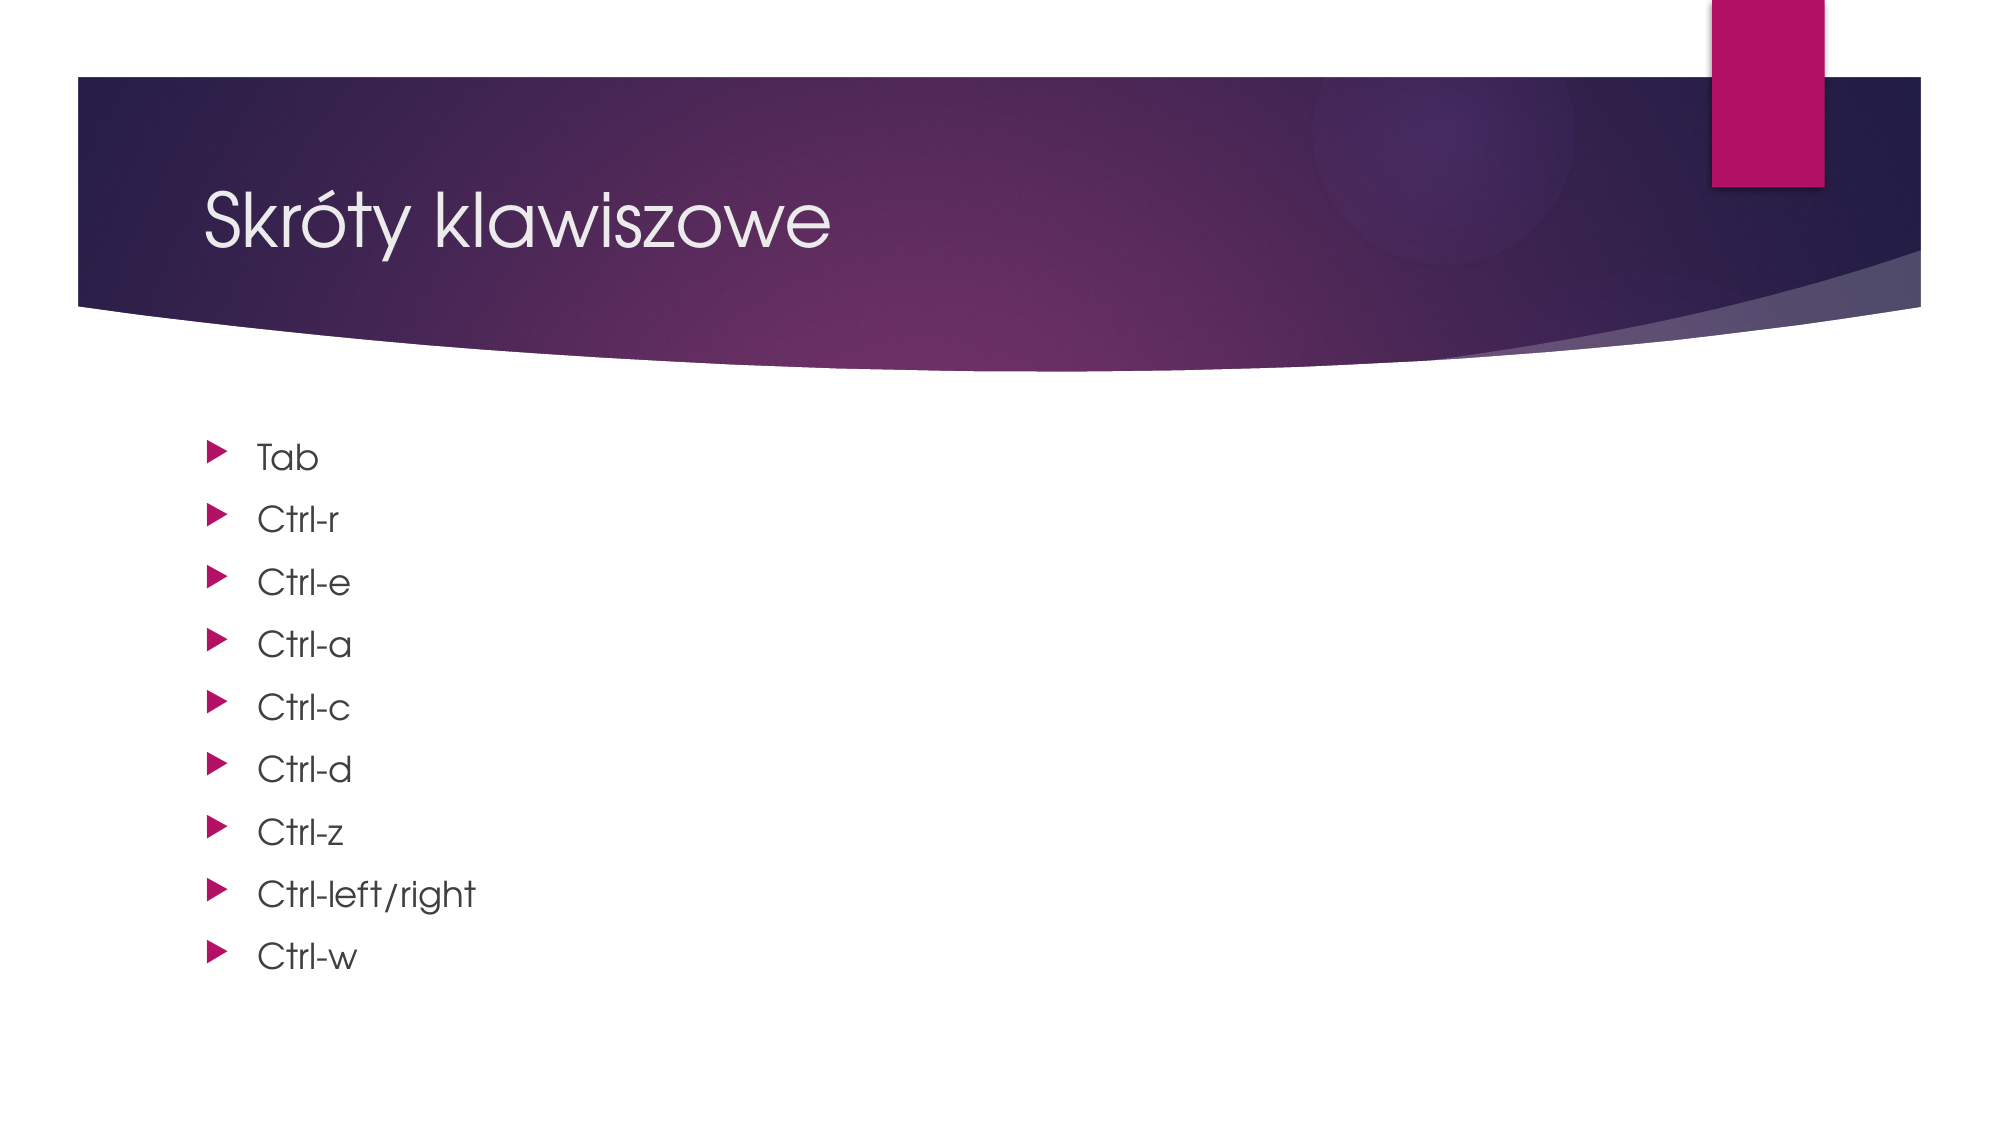

# Skróty klawiszowe
Tab
Ctrl-r
Ctrl-e
Ctrl-a
Ctrl-c
Ctrl-d
Ctrl-z
Ctrl-left/right
Ctrl-w